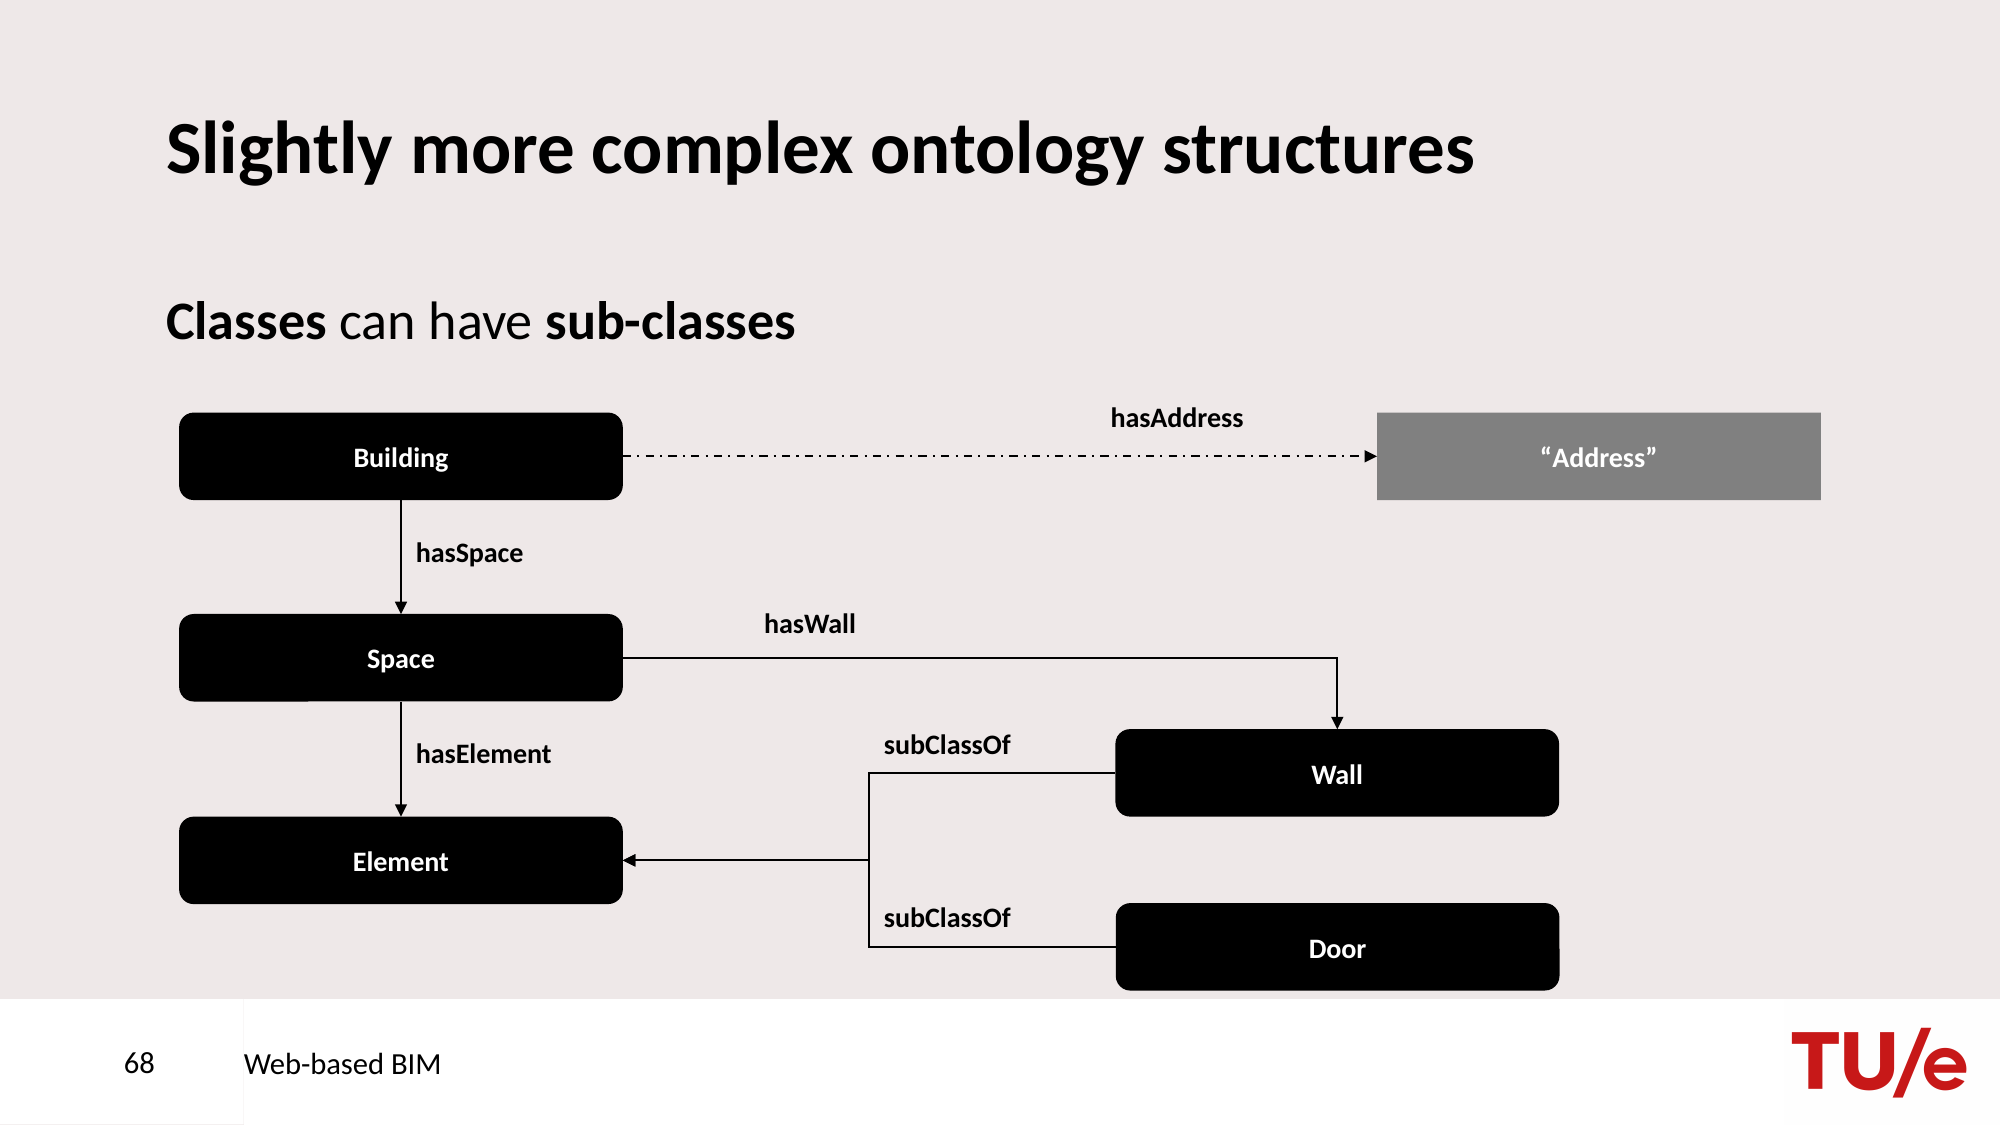

# Slightly more complex ontology structures
Classes can have sub-classes
hasAddress
Building
“Address”
hasSpace
hasWall
Space
subClassOf
hasElement
Wall
Element
subClassOf
Door
68
Web-based BIM